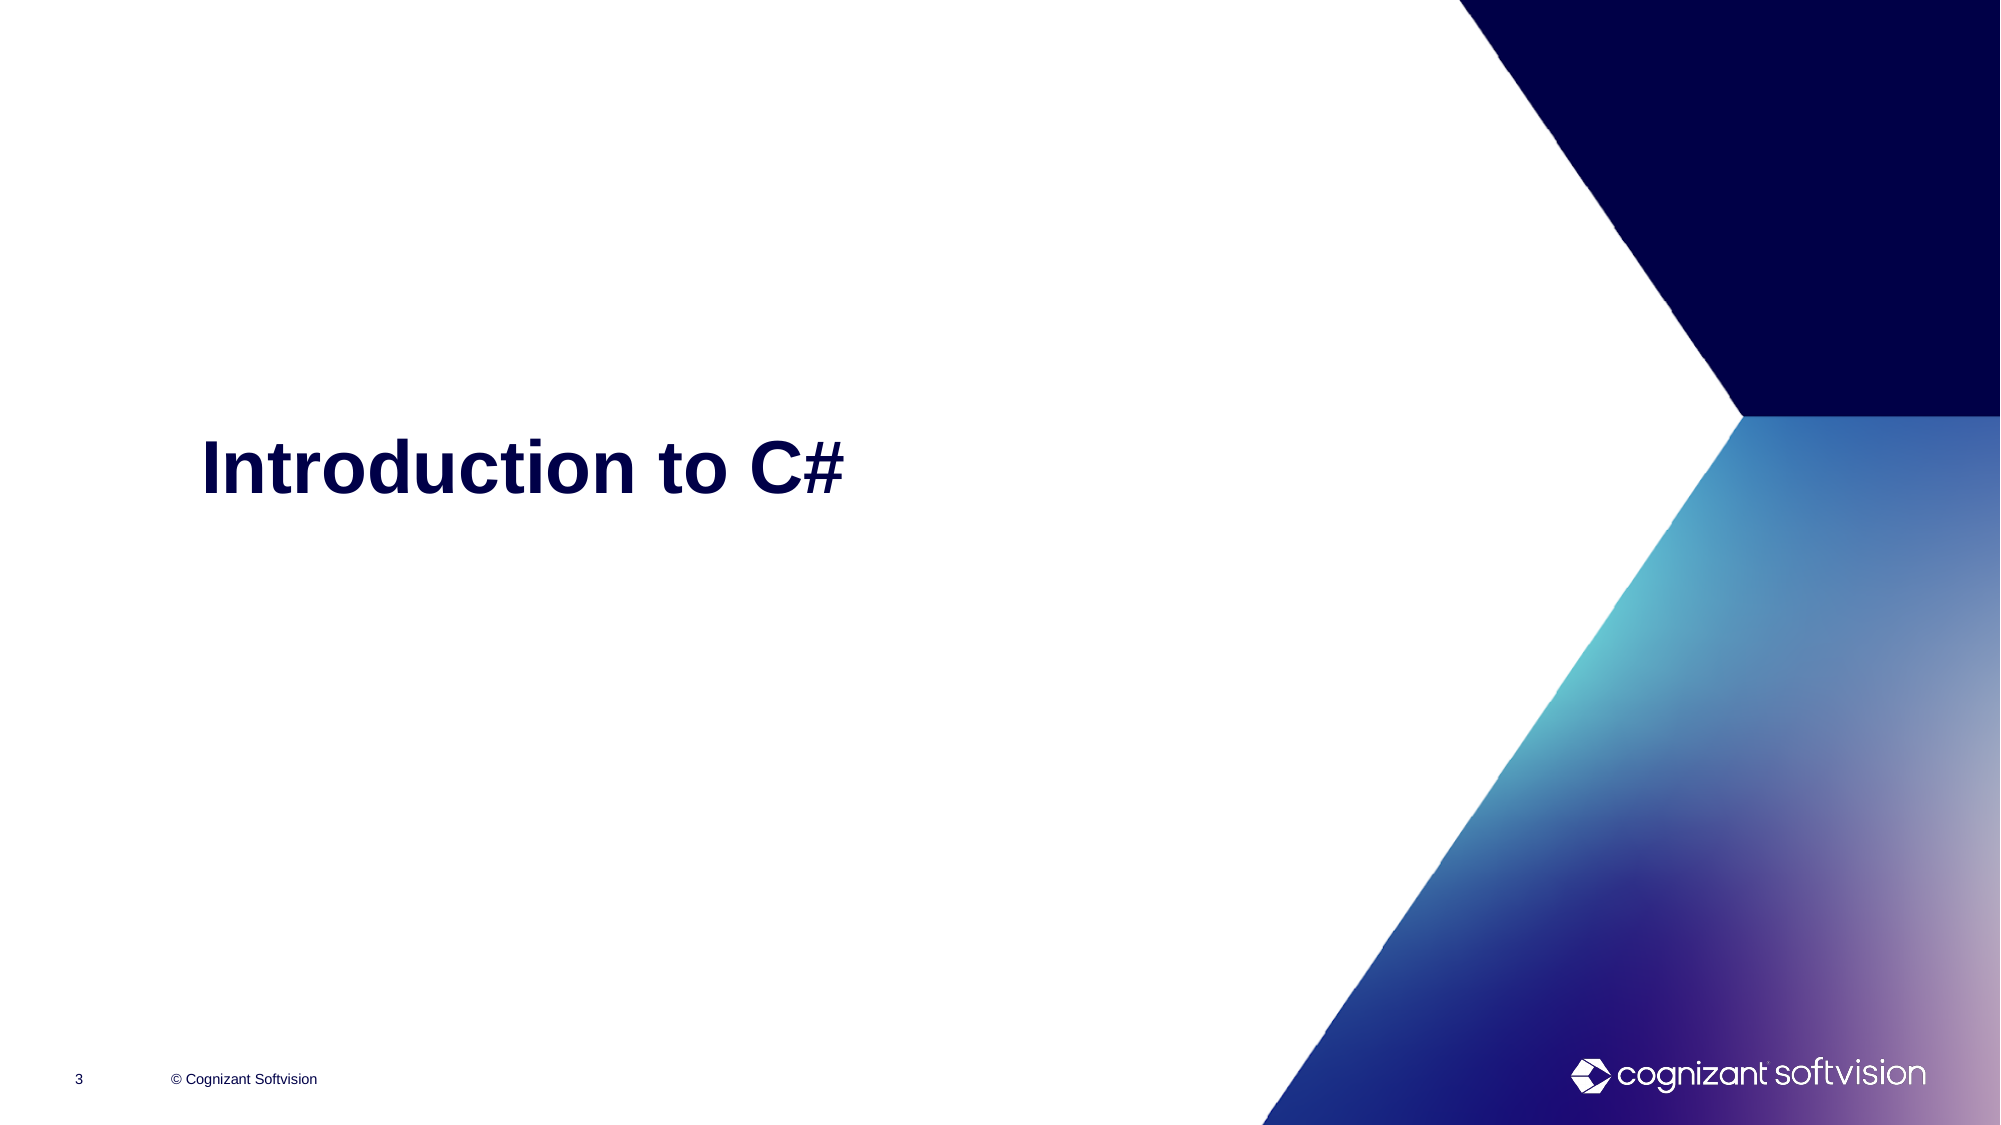

# Introduction to C#
3
© Cognizant Softvision